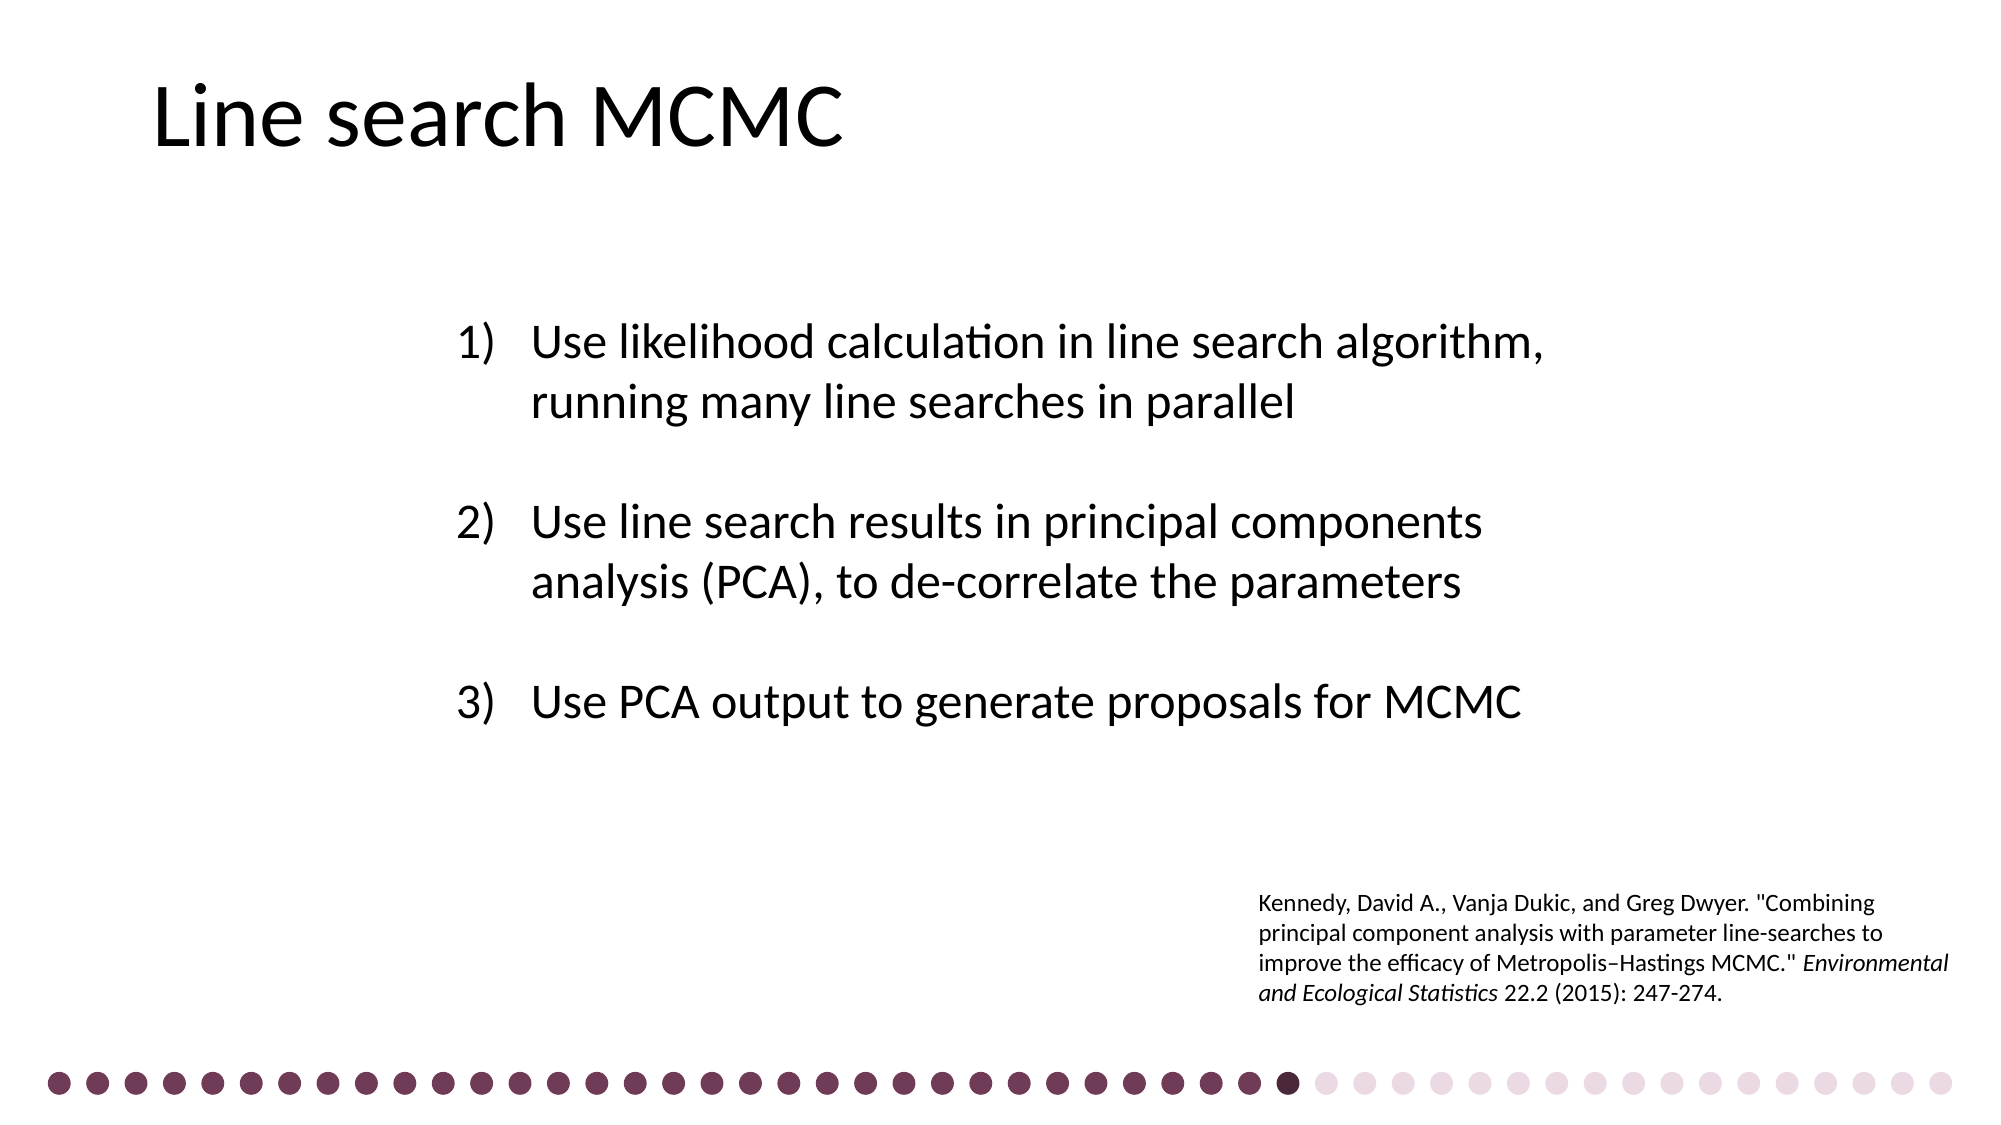

Line search MCMC

Use likelihood calculation in line search algorithm, running many line searches in parallel

Use line search results in principal components analysis (PCA), to de-correlate the parameters

Use PCA output to generate proposals for MCMC

Kennedy, David A., Vanja Dukic, and Greg Dwyer. "Combining principal component analysis with parameter line-searches to improve the efficacy of Metropolis–Hastings MCMC." Environmental and Ecological Statistics 22.2 (2015): 247-274.